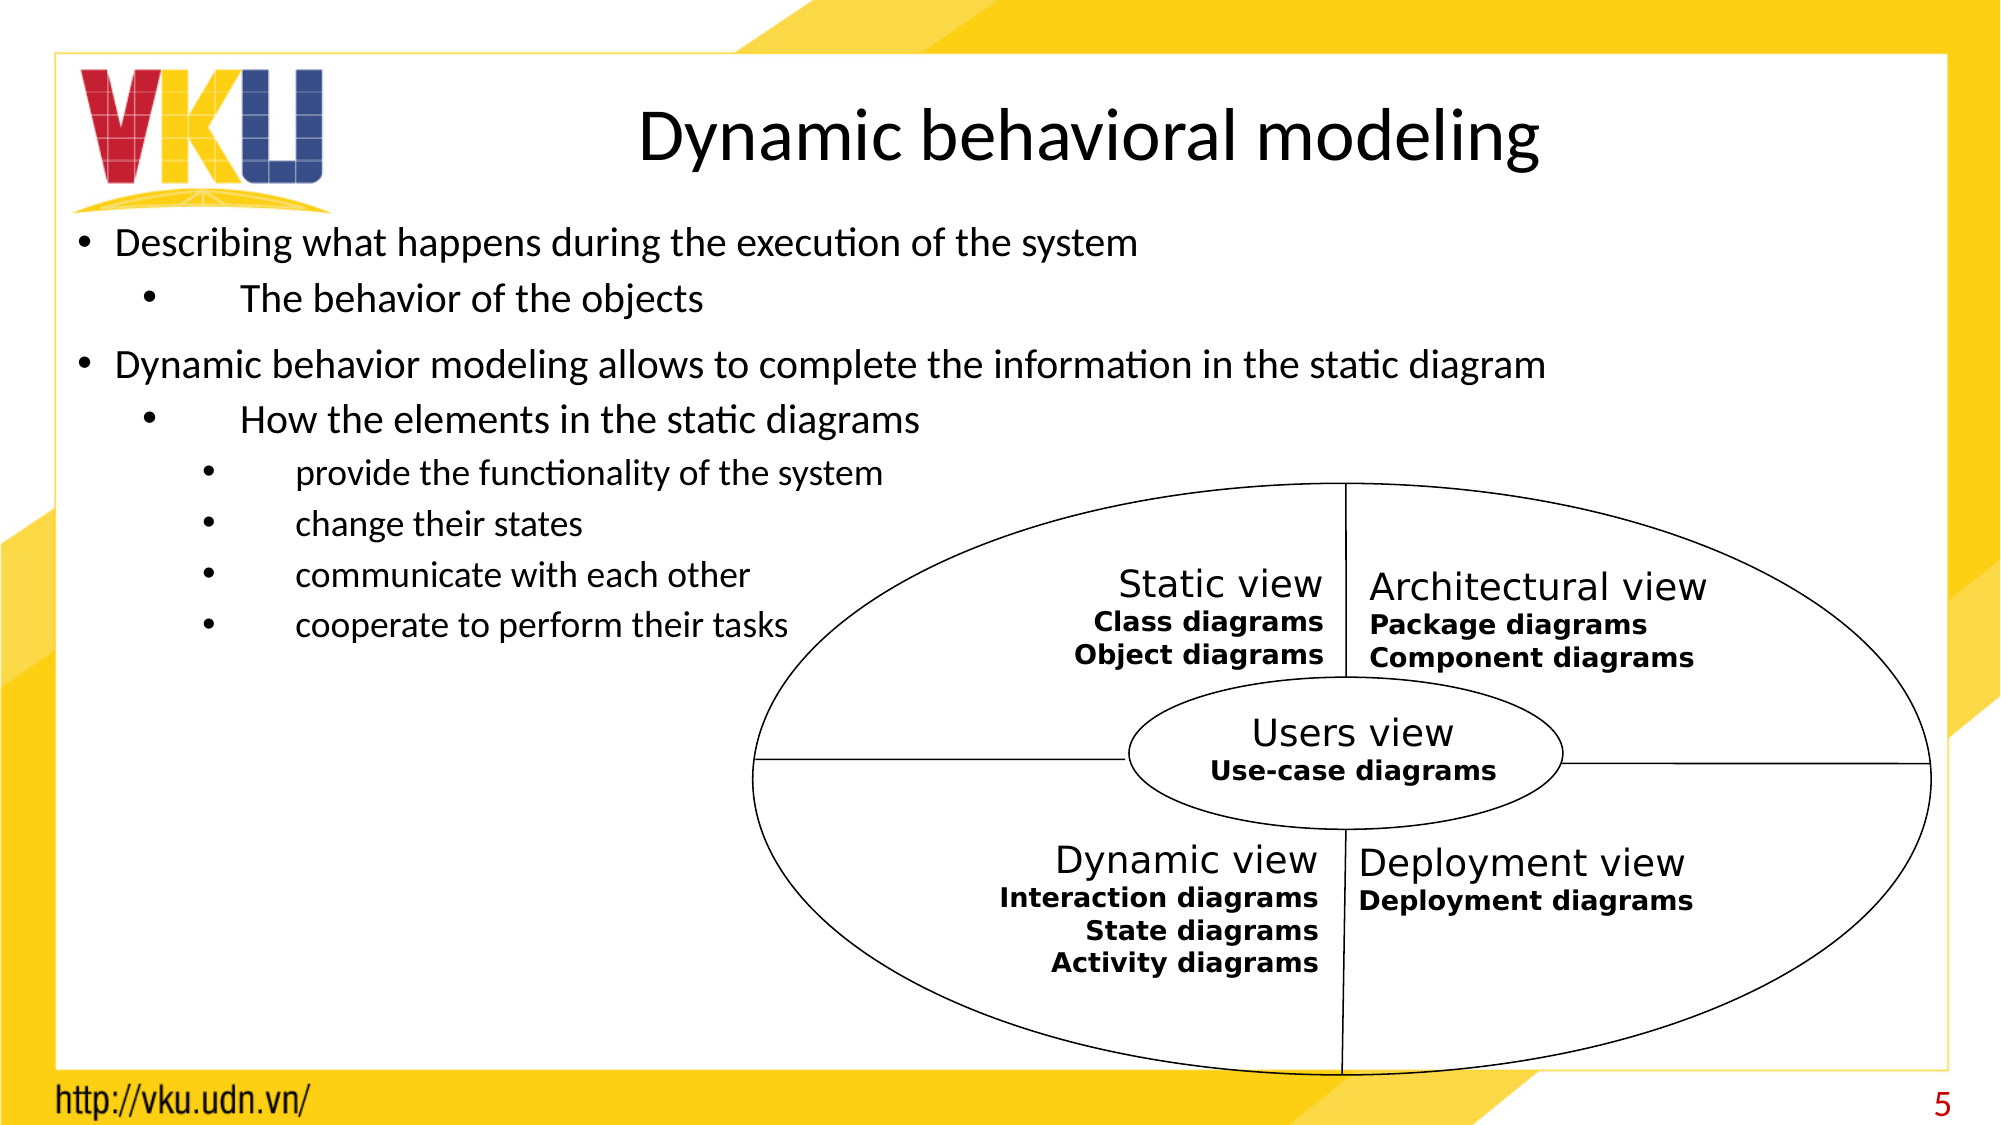

# Dynamic behavioral modeling
Describing what happens during the execution of the system
The behavior of the objects
Dynamic behavior modeling allows to complete the information in the static diagram
How the elements in the static diagrams
provide the functionality of the system
change their states
communicate with each other
cooperate to perform their tasks

Static view
Class diagrams
Object diagrams
Architectural view
Package diagrams
Component diagrams

Users view
Use-case diagrams

Dynamic view
Interaction diagrams
State diagrams
Activity diagrams

Deployment view
Deployment diagrams
5